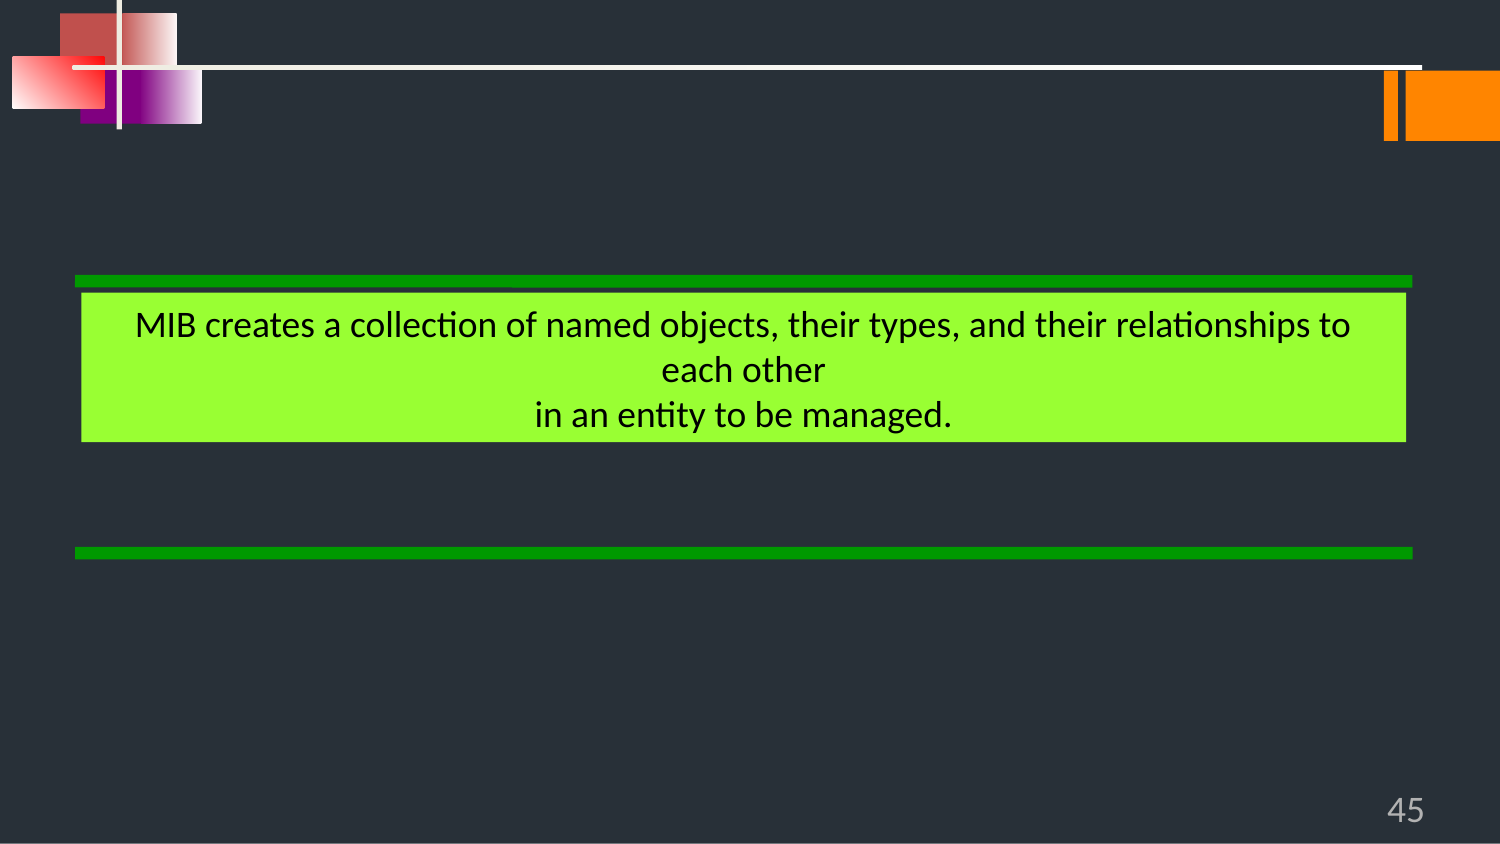

MIB creates a collection of named objects, their types, and their relationships to each other
in an entity to be managed.

45